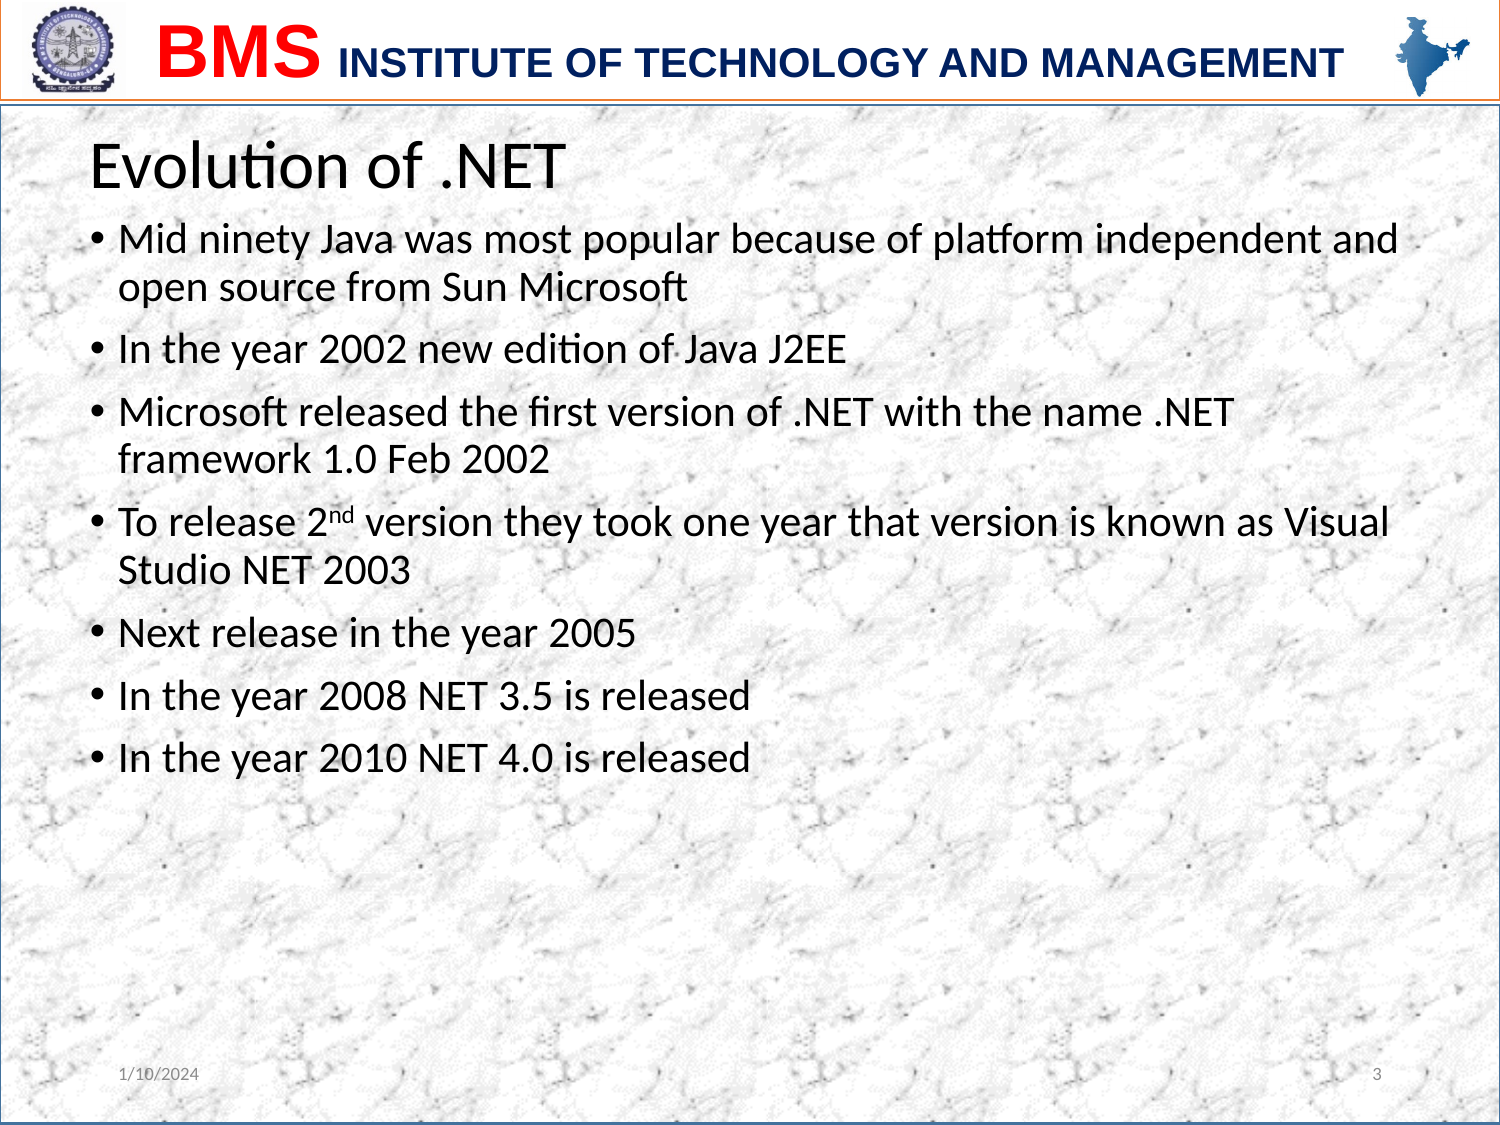

# Evolution of .NET
Mid ninety Java was most popular because of platform independent and open source from Sun Microsoft
In the year 2002 new edition of Java J2EE
Microsoft released the first version of .NET with the name .NET framework 1.0 Feb 2002
To release 2nd version they took one year that version is known as Visual Studio NET 2003
Next release in the year 2005
In the year 2008 NET 3.5 is released
In the year 2010 NET 4.0 is released

1/10/2024
3